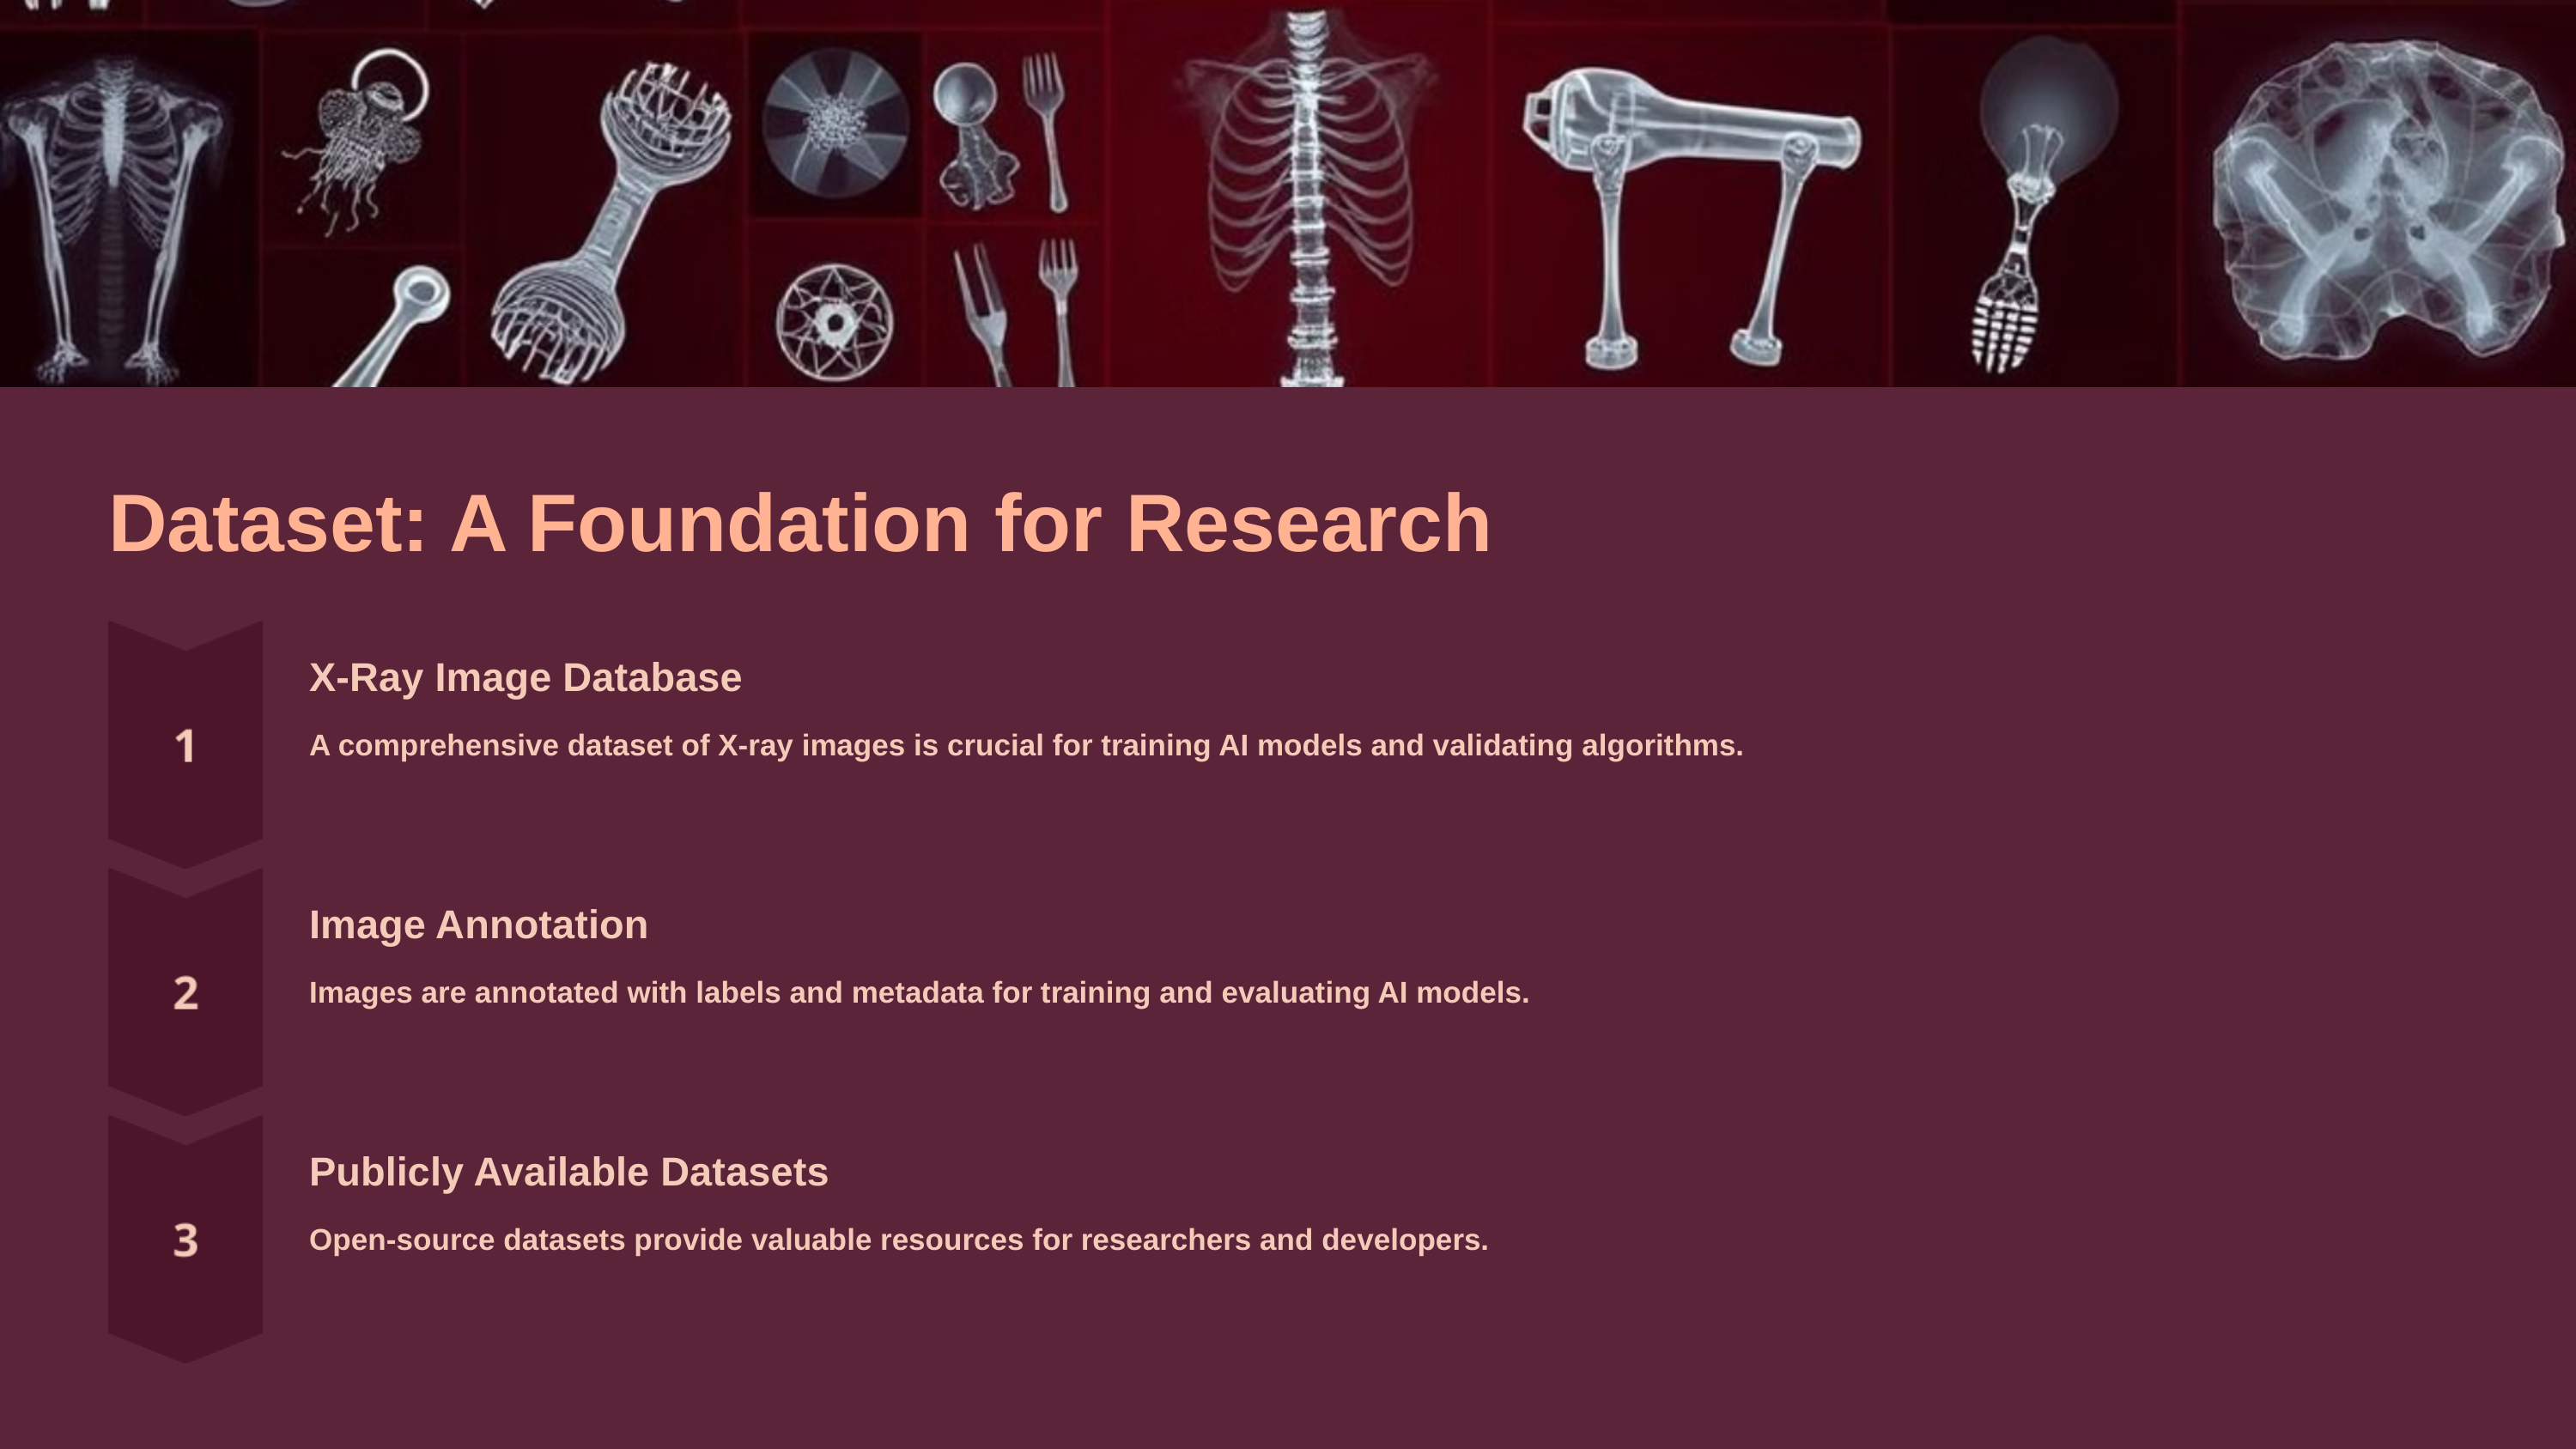

Dataset: A Foundation for Research

X-Ray Image Database
A comprehensive dataset of X-ray images is crucial for training AI models and validating algorithms.

Image Annotation
Images are annotated with labels and metadata for training and evaluating AI models.

Publicly Available Datasets
Open-source datasets provide valuable resources for researchers and developers.